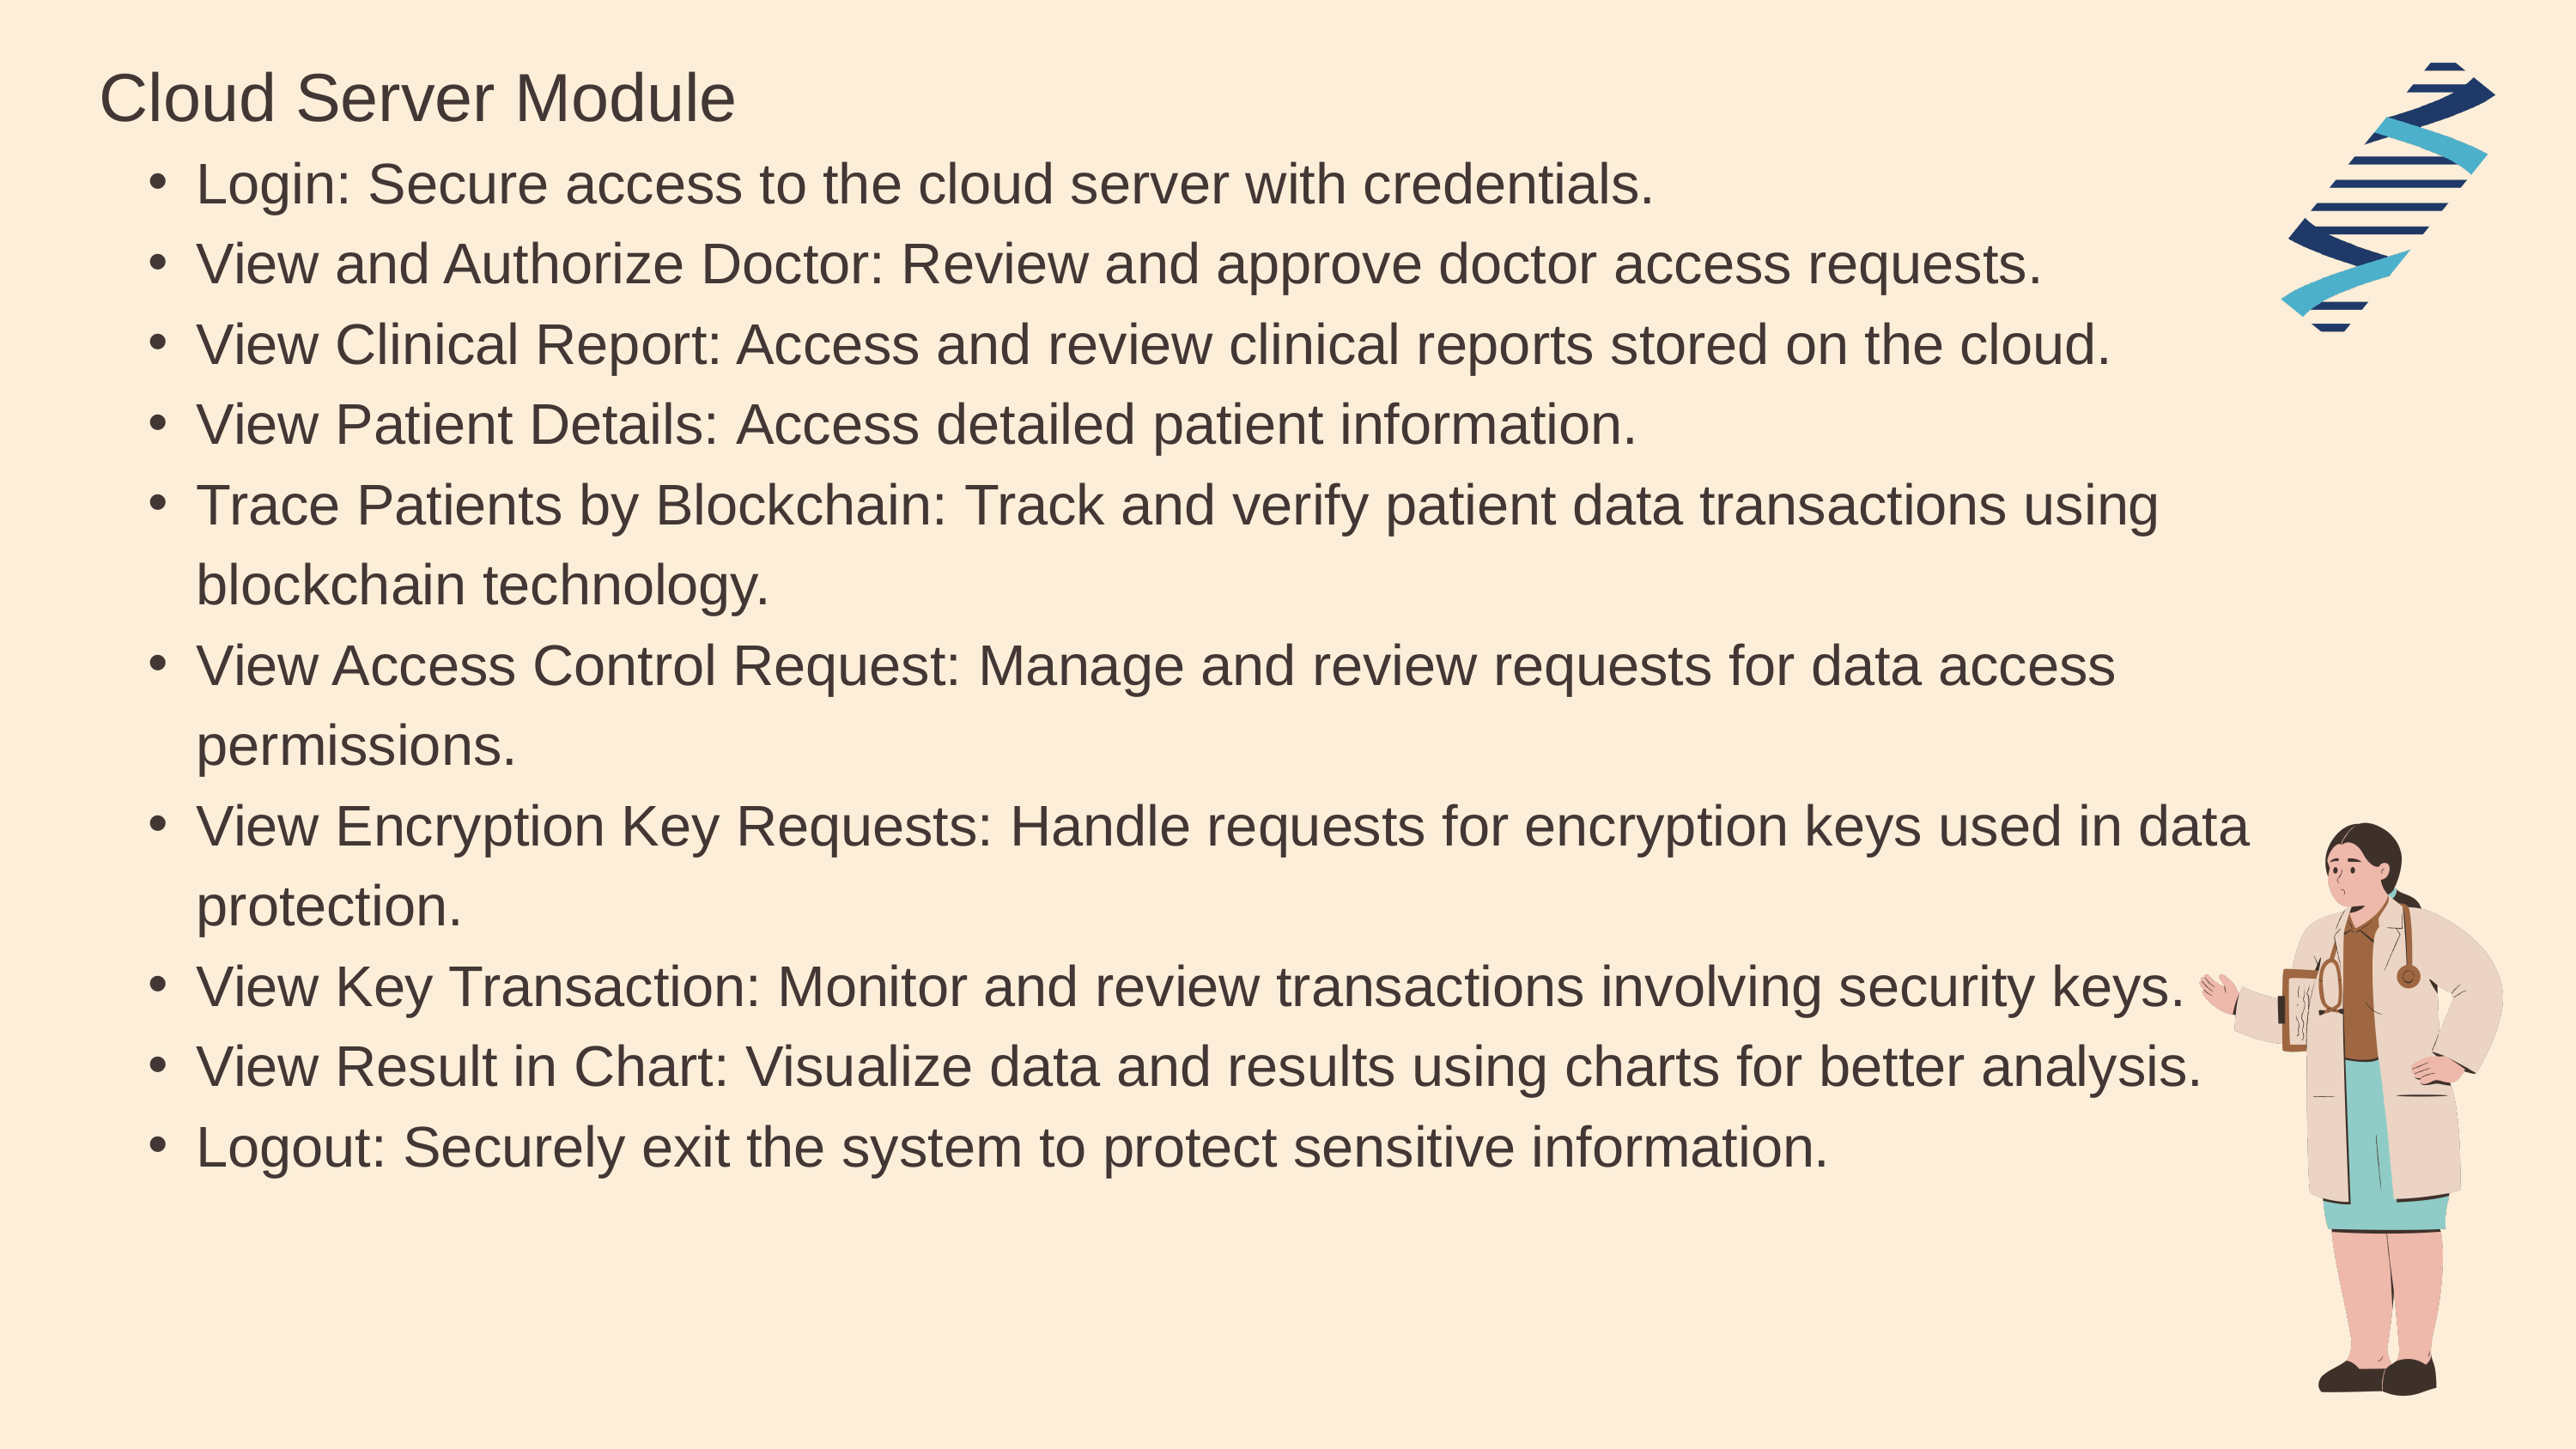

Cloud Server Module
Login: Secure access to the cloud server with credentials.
View and Authorize Doctor: Review and approve doctor access requests.
View Clinical Report: Access and review clinical reports stored on the cloud.
View Patient Details: Access detailed patient information.
Trace Patients by Blockchain: Track and verify patient data transactions using blockchain technology.
View Access Control Request: Manage and review requests for data access permissions.
View Encryption Key Requests: Handle requests for encryption keys used in data protection.
View Key Transaction: Monitor and review transactions involving security keys.
View Result in Chart: Visualize data and results using charts for better analysis.
Logout: Securely exit the system to protect sensitive information.